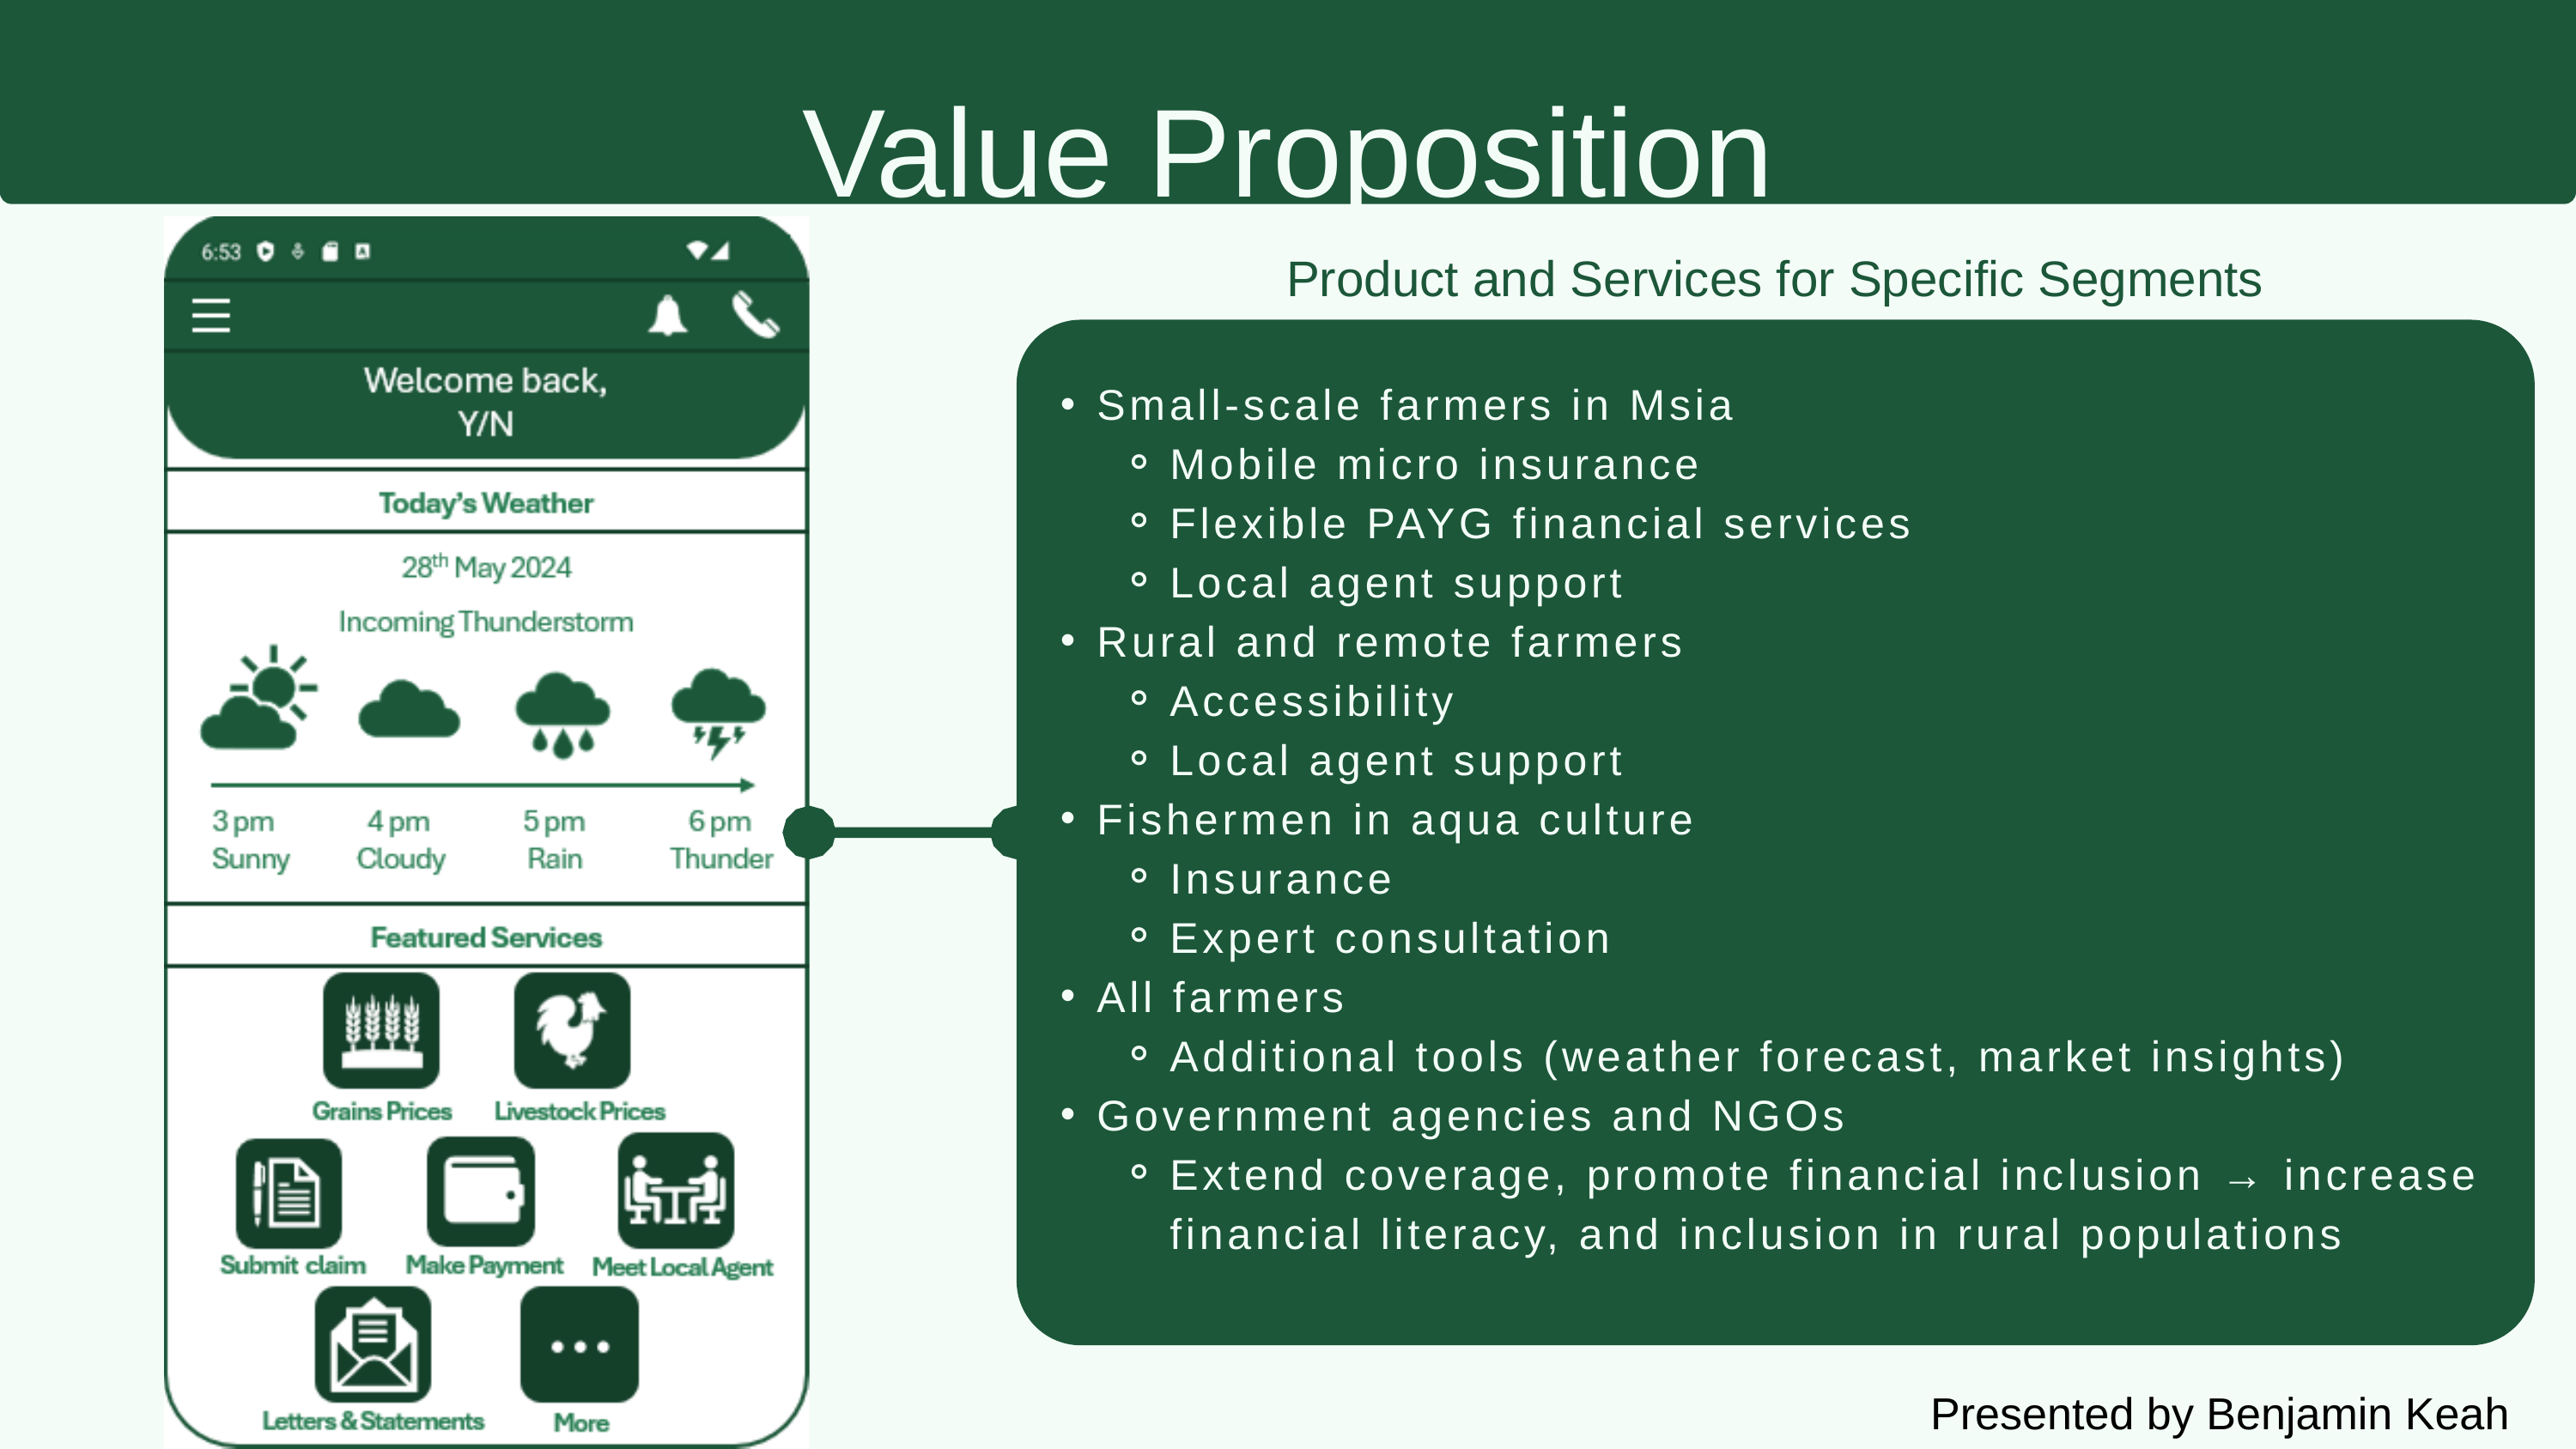

Value Proposition

Product and Services for Specific Segments

Small-scale farmers in Msia
Mobile micro insurance
Flexible PAYG financial services
Local agent support
Rural and remote farmers
Accessibility
Local agent support
Fishermen in aqua culture
Insurance
Expert consultation
All farmers
Additional tools (weather forecast, market insights)
Government agencies and NGOs
Extend coverage, promote financial inclusion → increase financial literacy, and inclusion in rural populations

Presented by Benjamin Keah